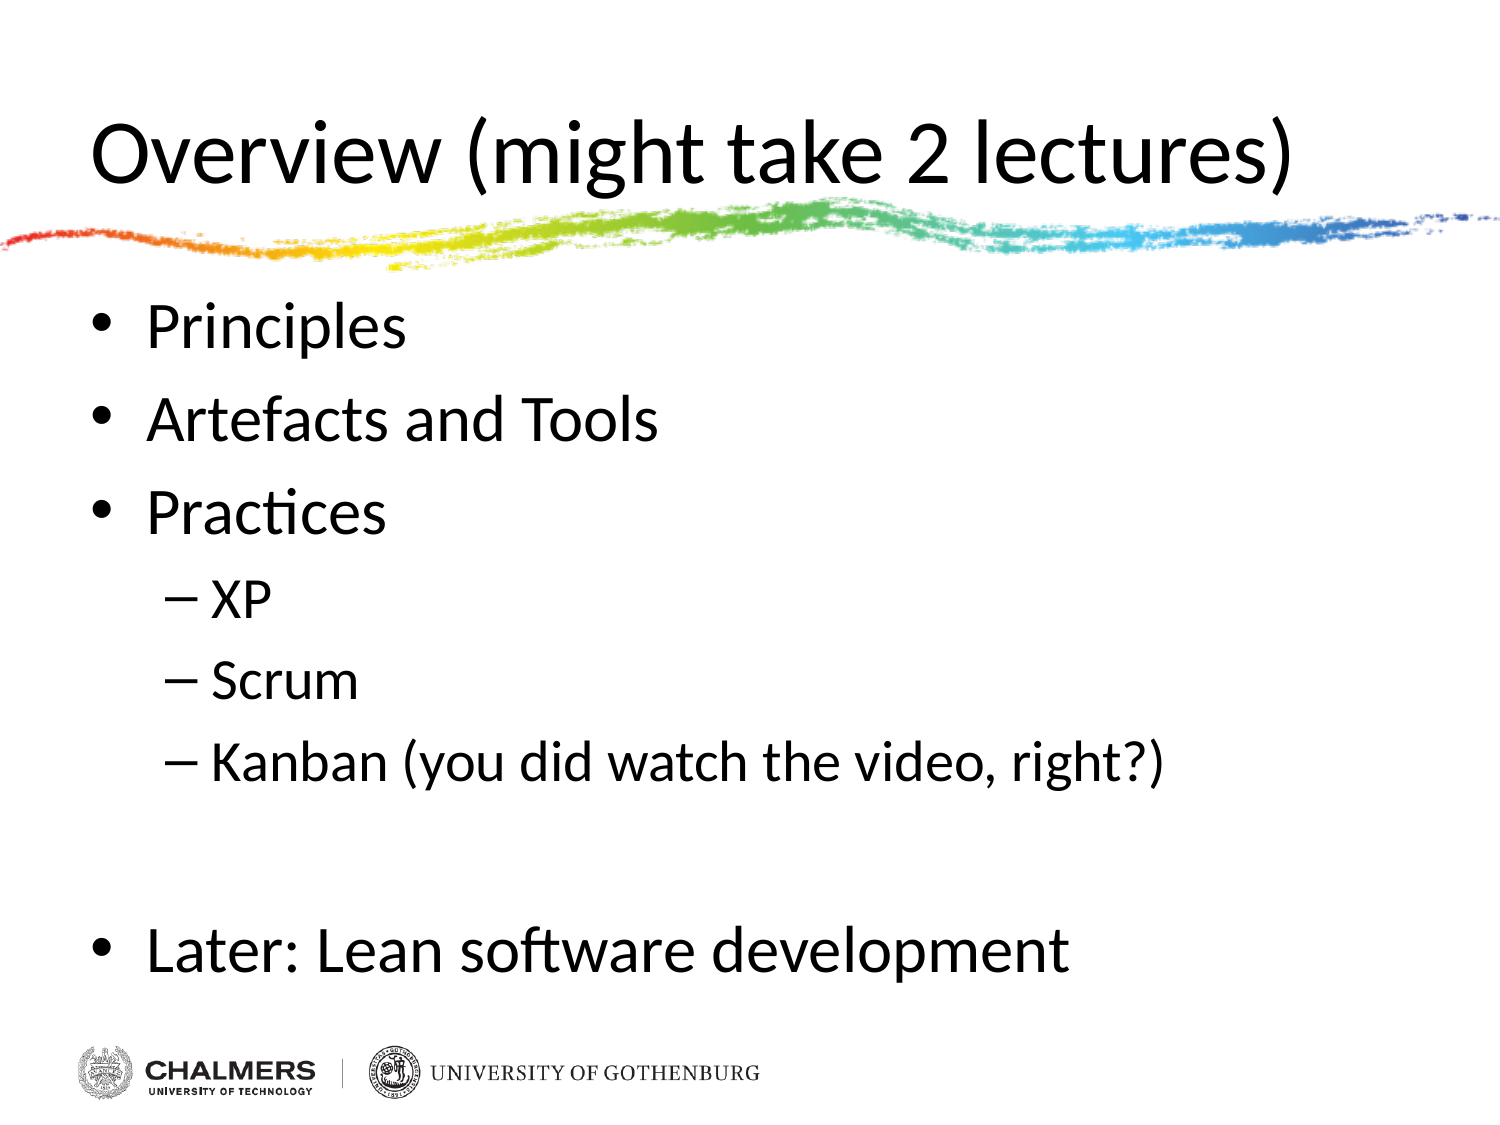

# Overview (might take 2 lectures)
Principles
Artefacts and Tools
Practices
XP
Scrum
Kanban (you did watch the video, right?)

Later: Lean software development